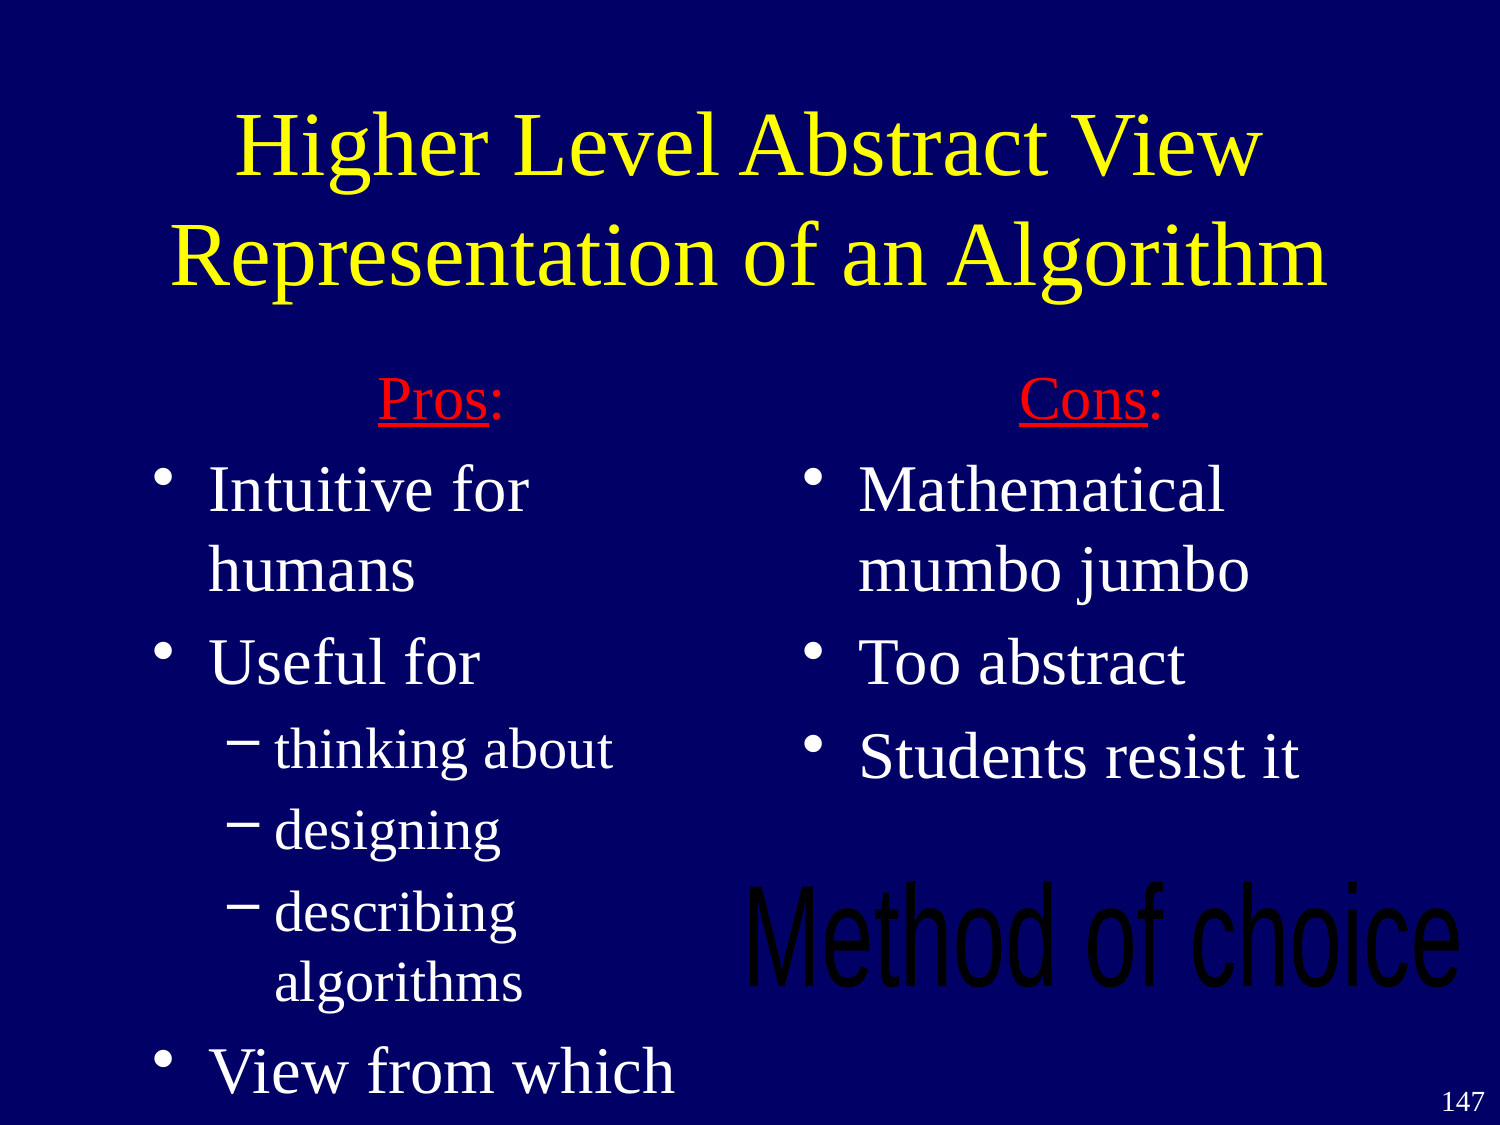

# Higher Level Abstract View Representation of an Algorithm
Pros:
Cons:
Intuitive for humans
Useful for
thinking about
designing
describing algorithms
View from which correctness is self evident.
Mathematical mumbo jumbo
Too abstract
Students resist it
Method of choice